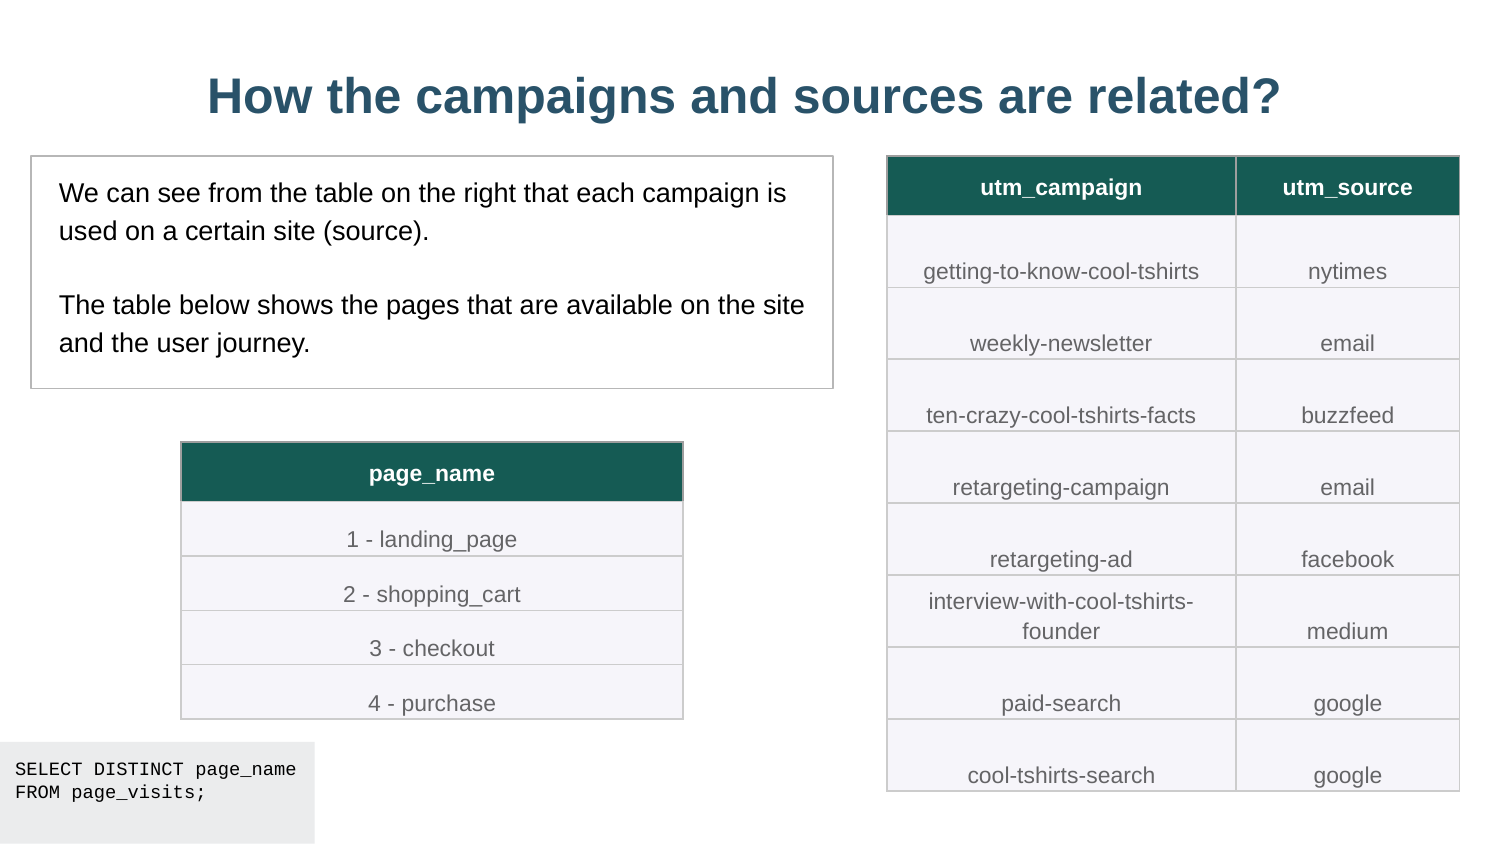

How the campaigns and sources are related?
| utm\_campaign | utm\_source |
| --- | --- |
| getting-to-know-cool-tshirts | nytimes |
| weekly-newsletter | email |
| ten-crazy-cool-tshirts-facts | buzzfeed |
| retargeting-campaign | email |
| retargeting-ad | facebook |
| interview-with-cool-tshirts-founder | medium |
| paid-search | google |
| cool-tshirts-search | google |
We can see from the table on the right that each campaign is used on a certain site (source).

The table below shows the pages that are available on the site and the user journey.
| page\_name |
| --- |
| 1 - landing\_page |
| 2 - shopping\_cart |
| 3 - checkout |
| 4 - purchase |
SELECT DISTINCT page_name
FROM page_visits;